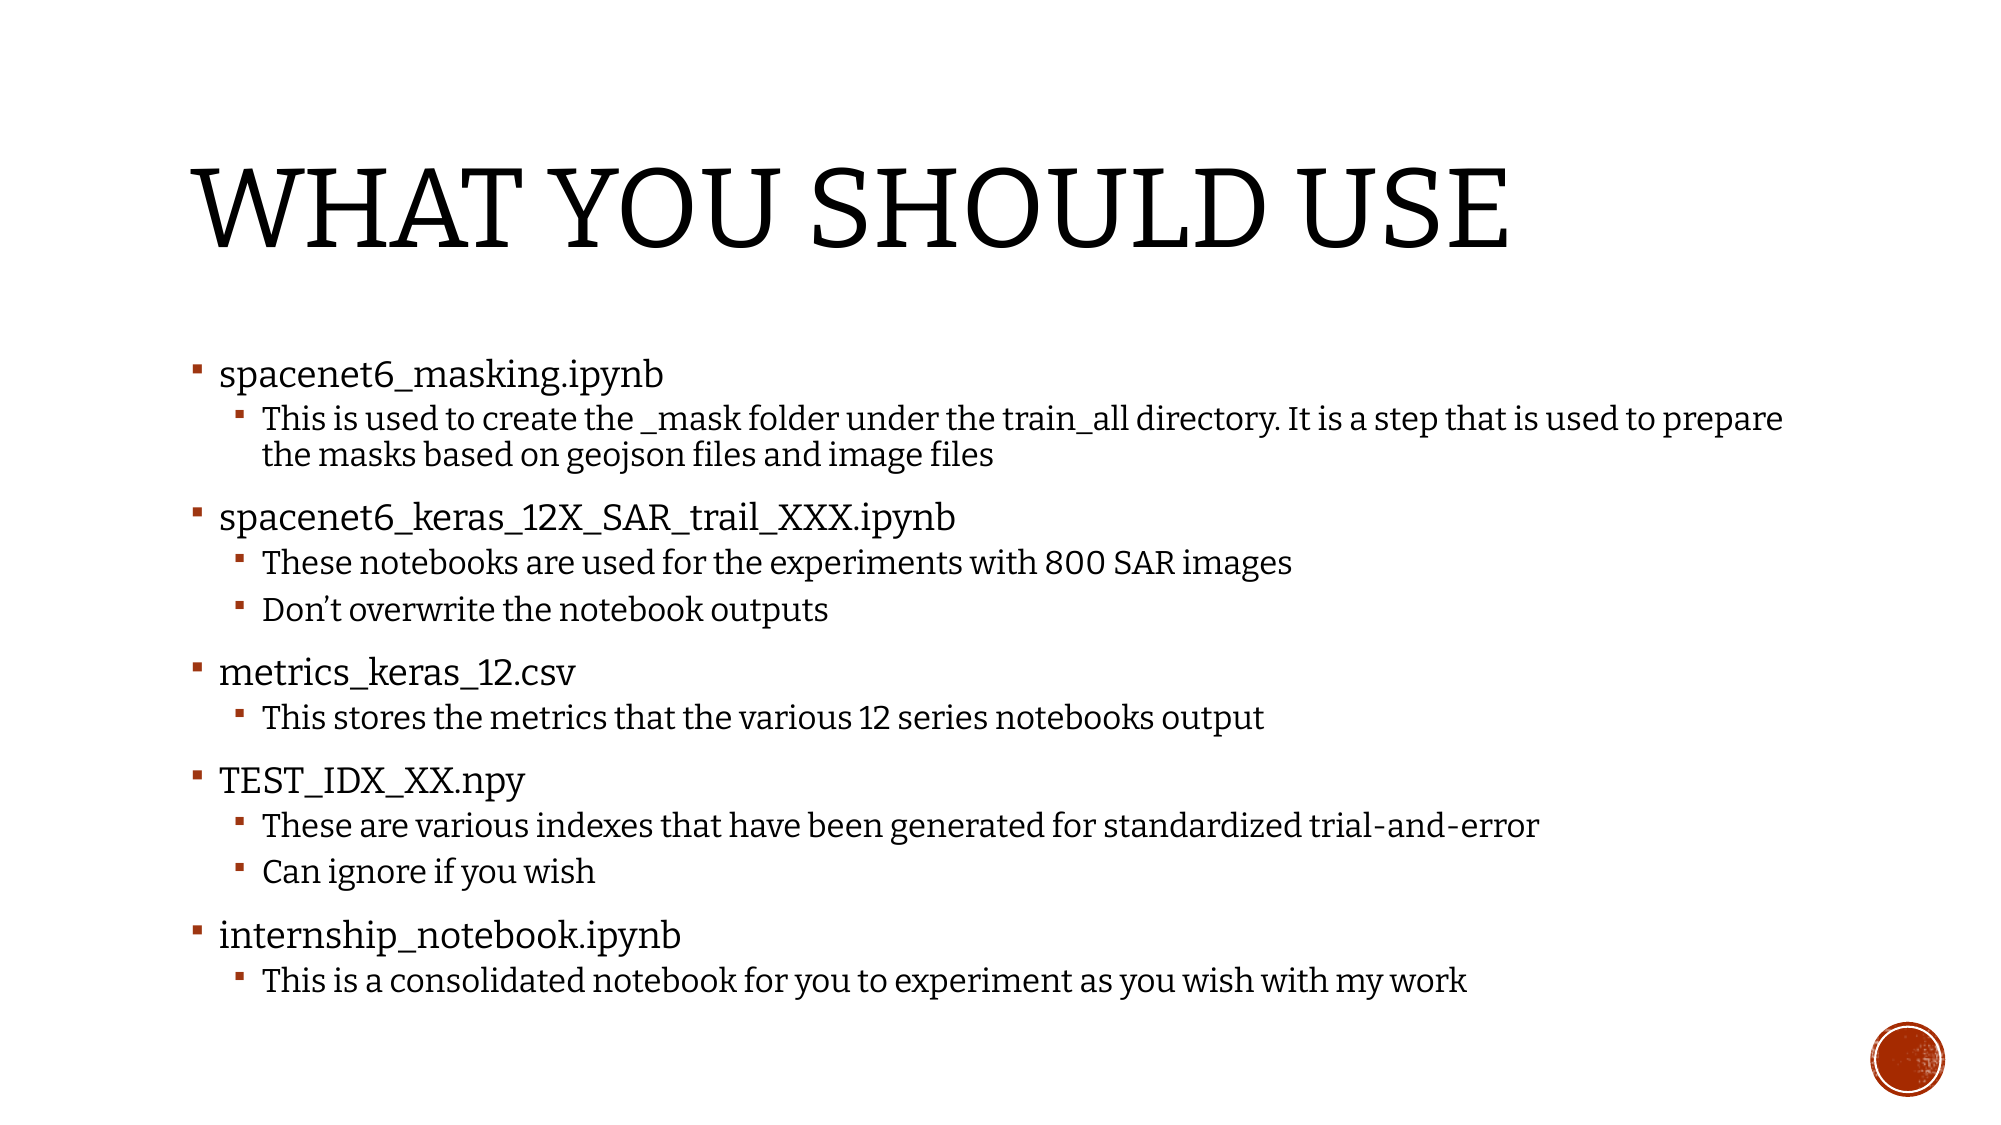

# What you should use
spacenet6_masking.ipynb
This is used to create the _mask folder under the train_all directory. It is a step that is used to prepare the masks based on geojson files and image files
spacenet6_keras_12X_SAR_trail_XXX.ipynb
These notebooks are used for the experiments with 800 SAR images
Don’t overwrite the notebook outputs
metrics_keras_12.csv
This stores the metrics that the various 12 series notebooks output
TEST_IDX_XX.npy
These are various indexes that have been generated for standardized trial-and-error
Can ignore if you wish
internship_notebook.ipynb
This is a consolidated notebook for you to experiment as you wish with my work